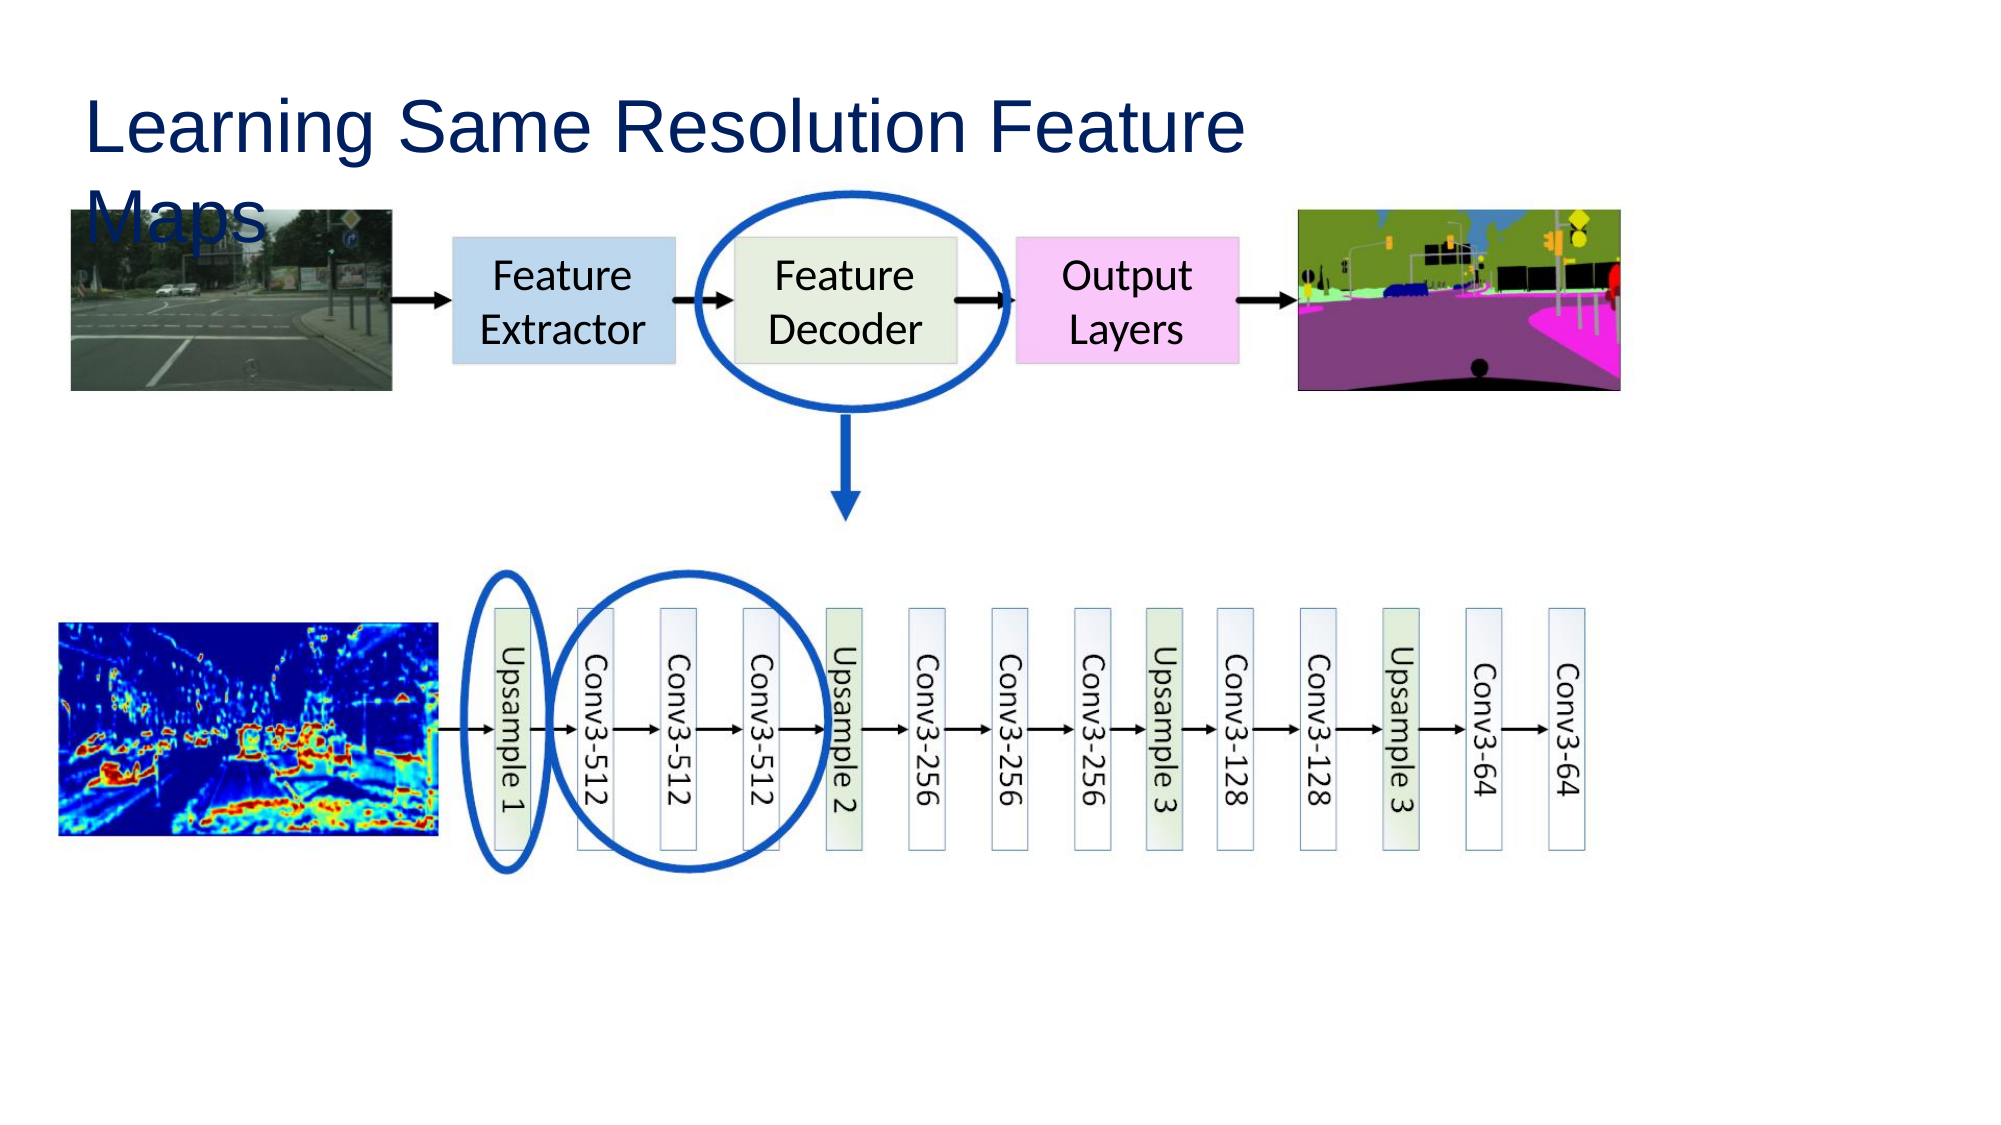

Learning Same Resolution Feature Maps
Feature
Extractor
Feature
Decoder
Output
Layers